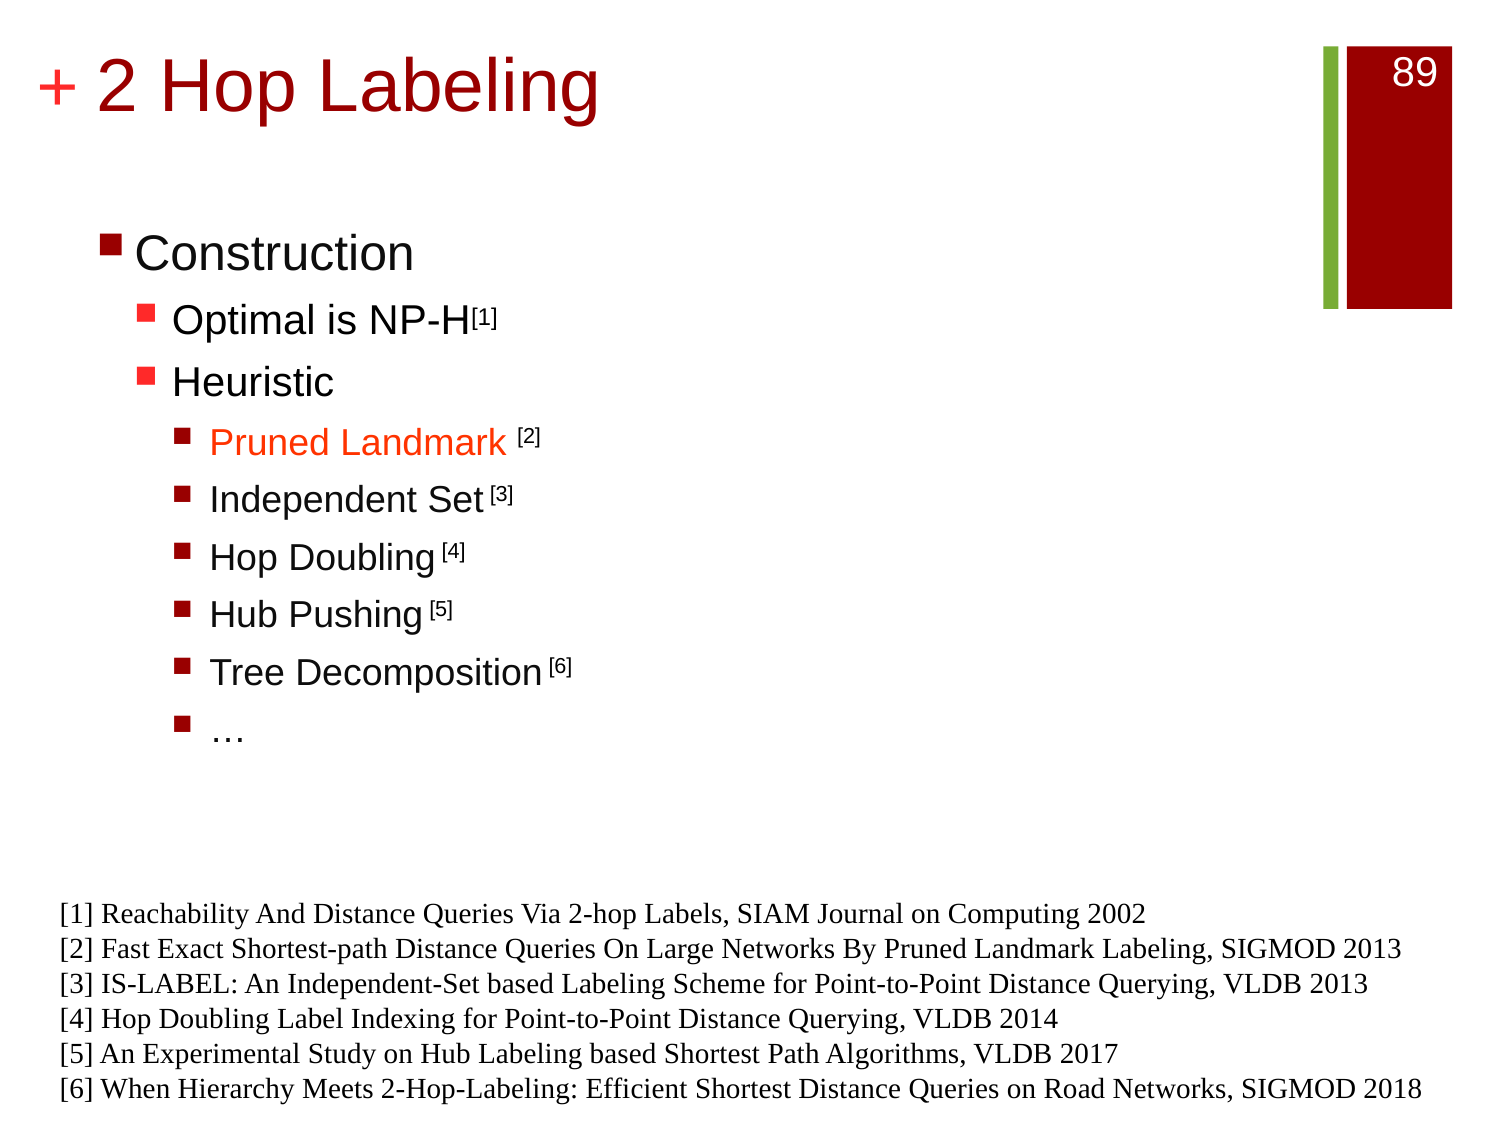

# 2 Hop Labeling
89
Construction
Optimal is NP-H[1]
Heuristic
Pruned Landmark [2]
Independent Set [3]
Hop Doubling [4]
Hub Pushing [5]
Tree Decomposition [6]
…
[1] Reachability And Distance Queries Via 2-hop Labels, SIAM Journal on Computing 2002
[2] Fast Exact Shortest-path Distance Queries On Large Networks By Pruned Landmark Labeling, SIGMOD 2013
[3] IS-LABEL: An Independent-Set based Labeling Scheme for Point-to-Point Distance Querying, VLDB 2013
[4] Hop Doubling Label Indexing for Point-to-Point Distance Querying, VLDB 2014
[5] An Experimental Study on Hub Labeling based Shortest Path Algorithms, VLDB 2017
[6] When Hierarchy Meets 2-Hop-Labeling: Efficient Shortest Distance Queries on Road Networks, SIGMOD 2018